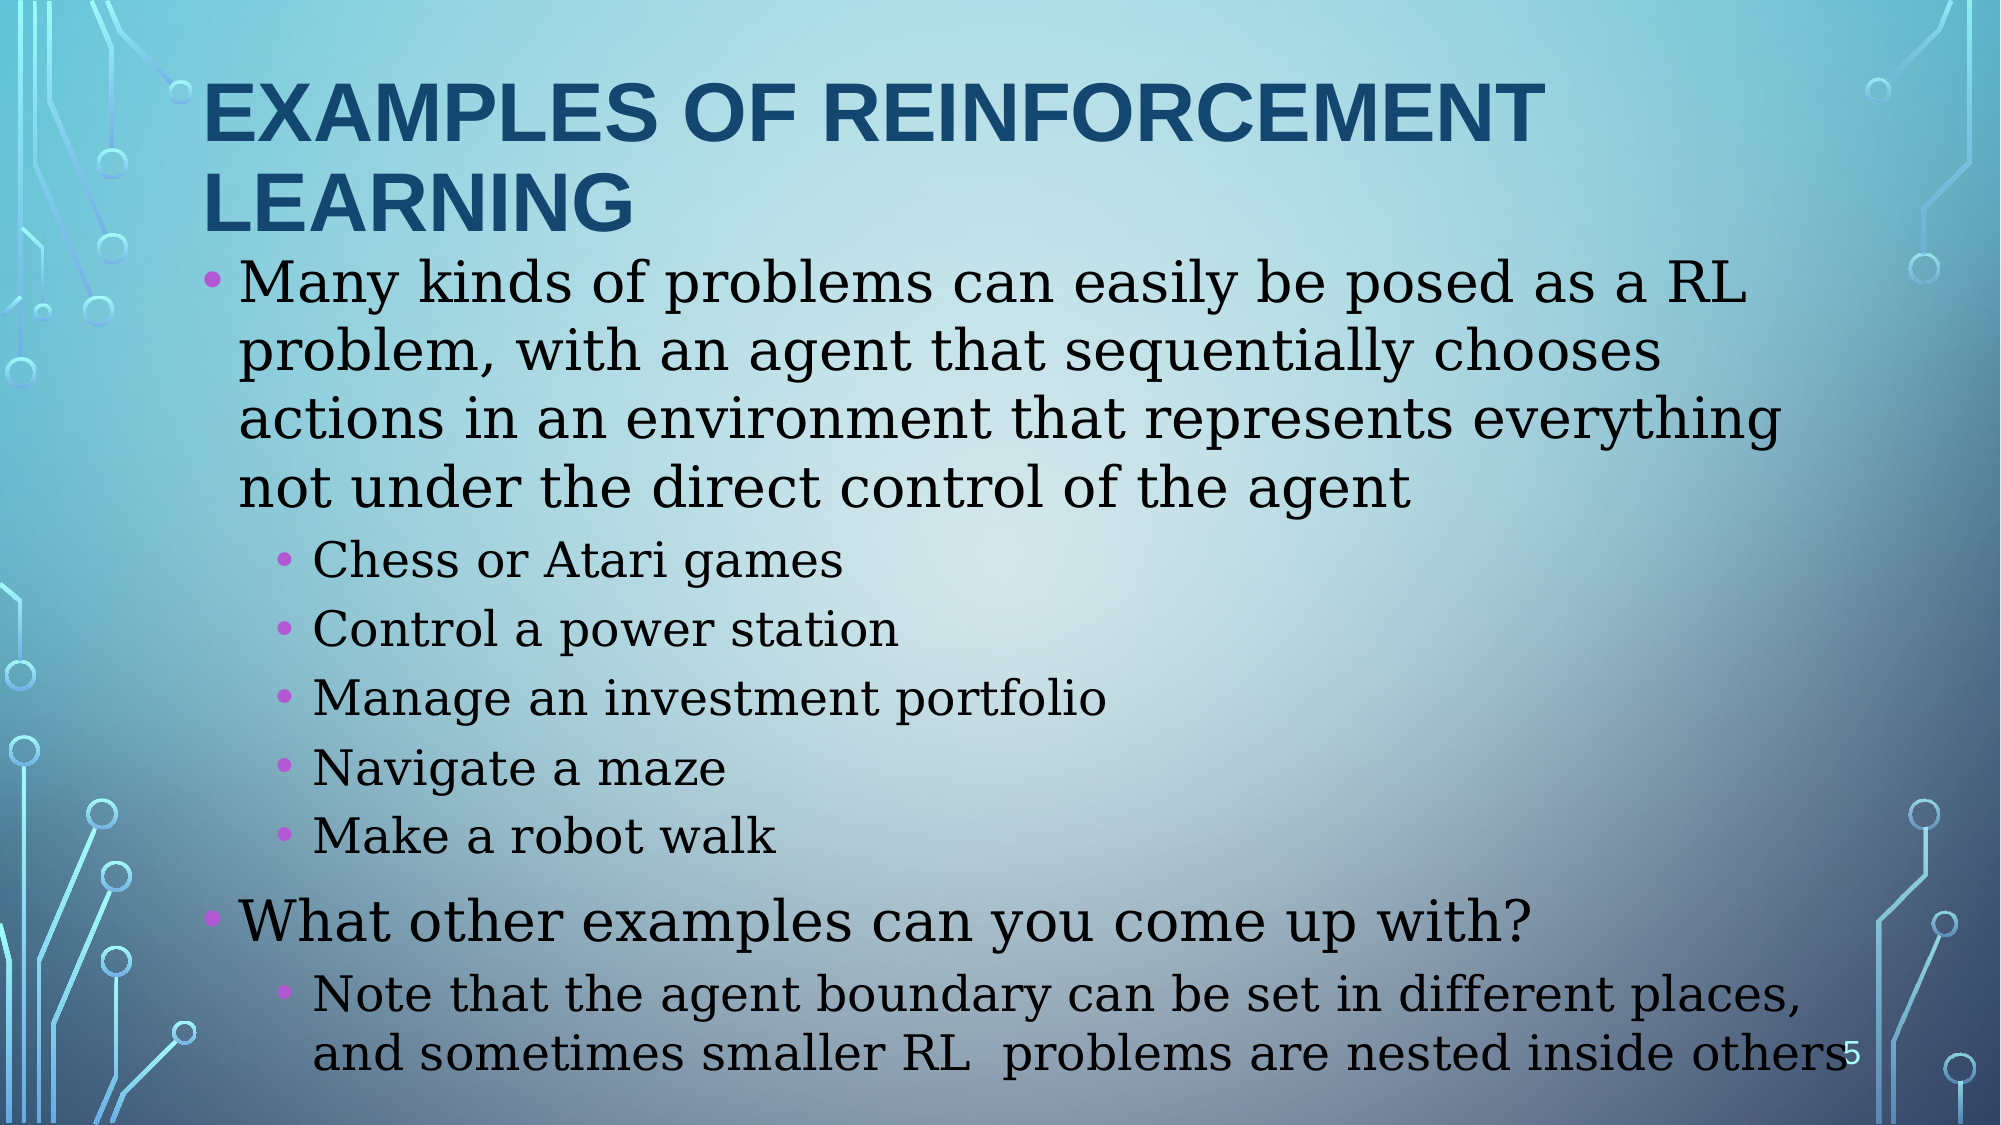

# Examples of Reinforcement Learning
Many kinds of problems can easily be posed as a RL problem, with an agent that sequentially chooses actions in an environment that represents everything not under the direct control of the agent
Chess or Atari games
Control a power station
Manage an investment portfolio
Navigate a maze
Make a robot walk
What other examples can you come up with?
Note that the agent boundary can be set in different places, and sometimes smaller RL  problems are nested inside others

5